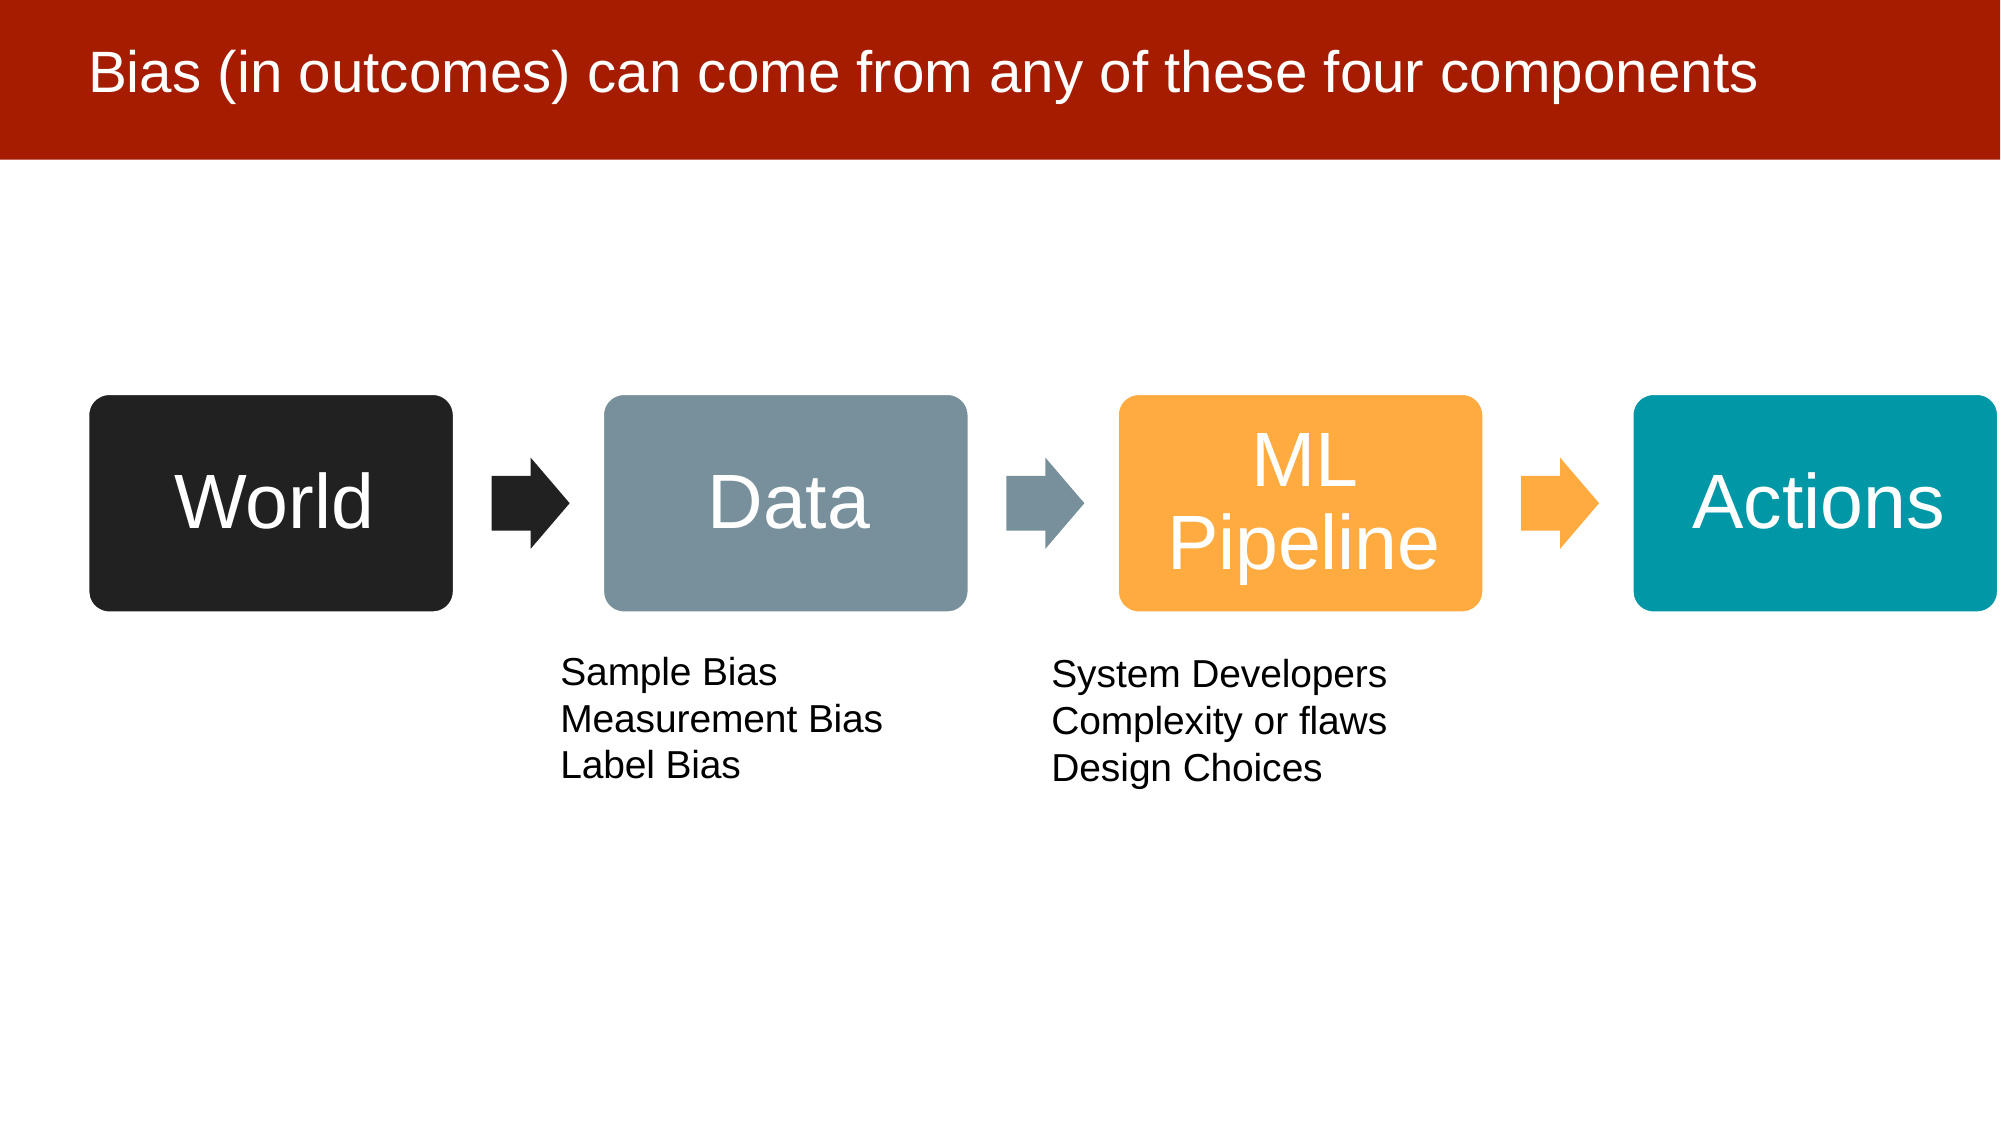

# Bias (in outcomes) can come from any of these four components
World

Data

ML Pipeline

Actions

Sample Bias
Measurement Bias
Label Bias
System Developers
Complexity or flaws
Design Choices